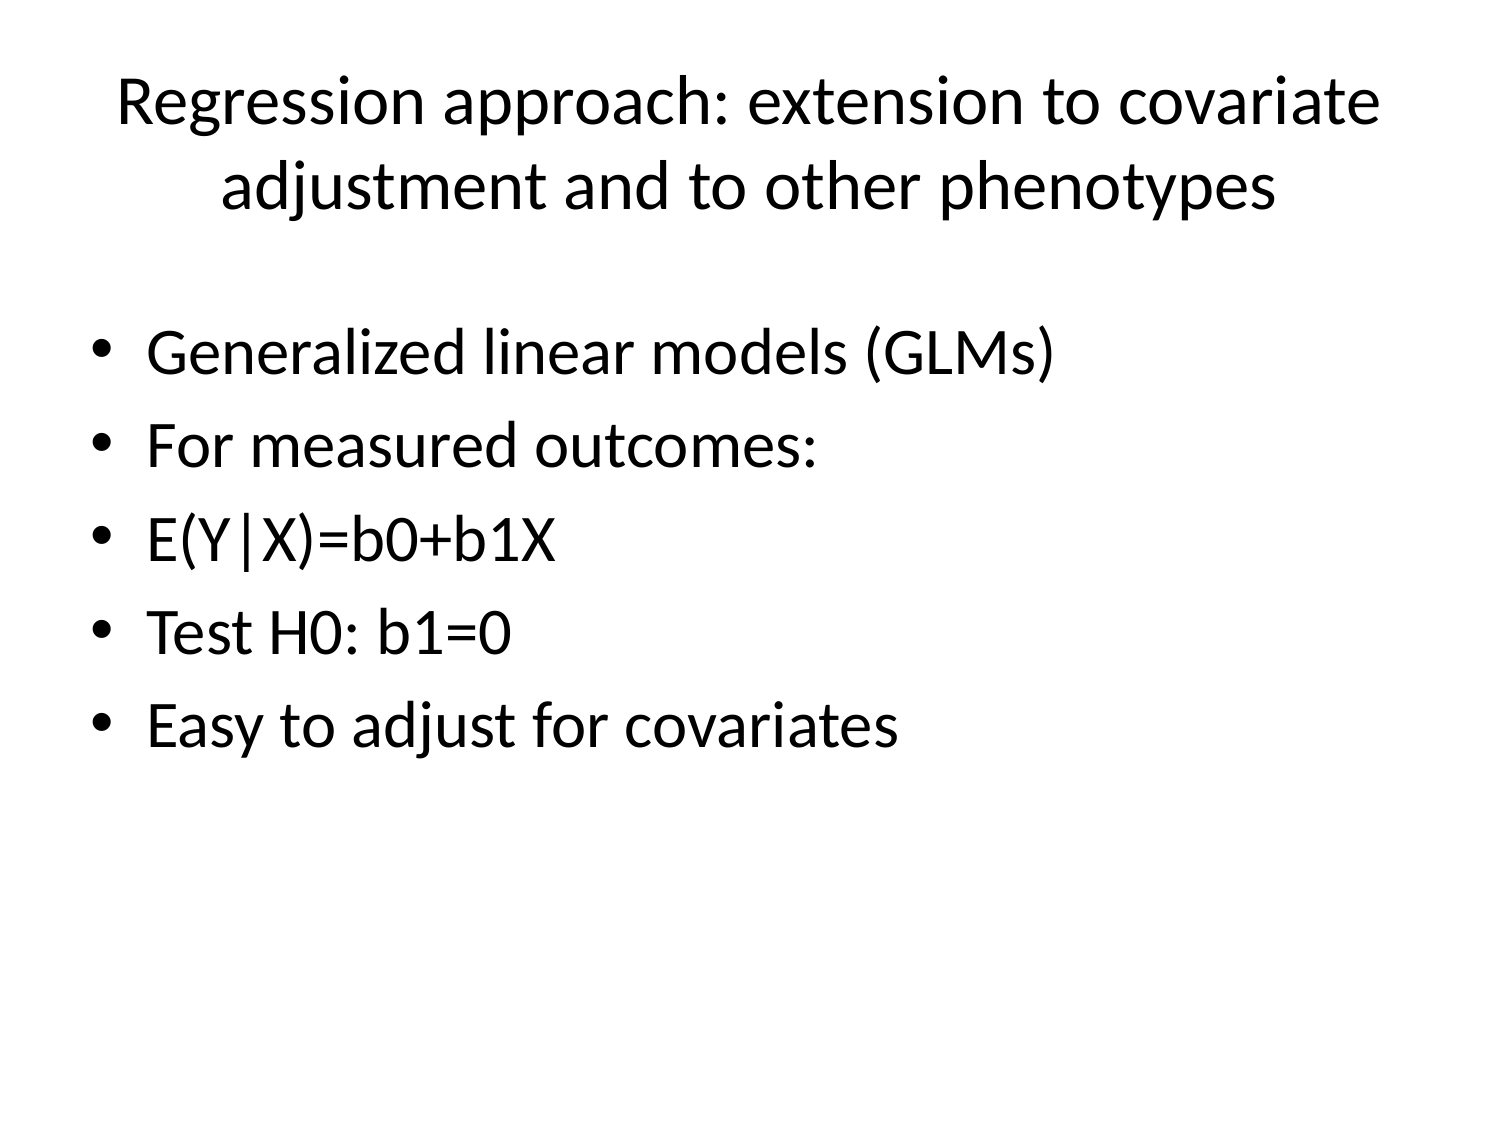

# Regression approach: extension to covariate adjustment and to other phenotypes
Generalized linear models (GLMs)
For measured outcomes:
E(Y|X)=b0+b1X
Test H0: b1=0
Easy to adjust for covariates